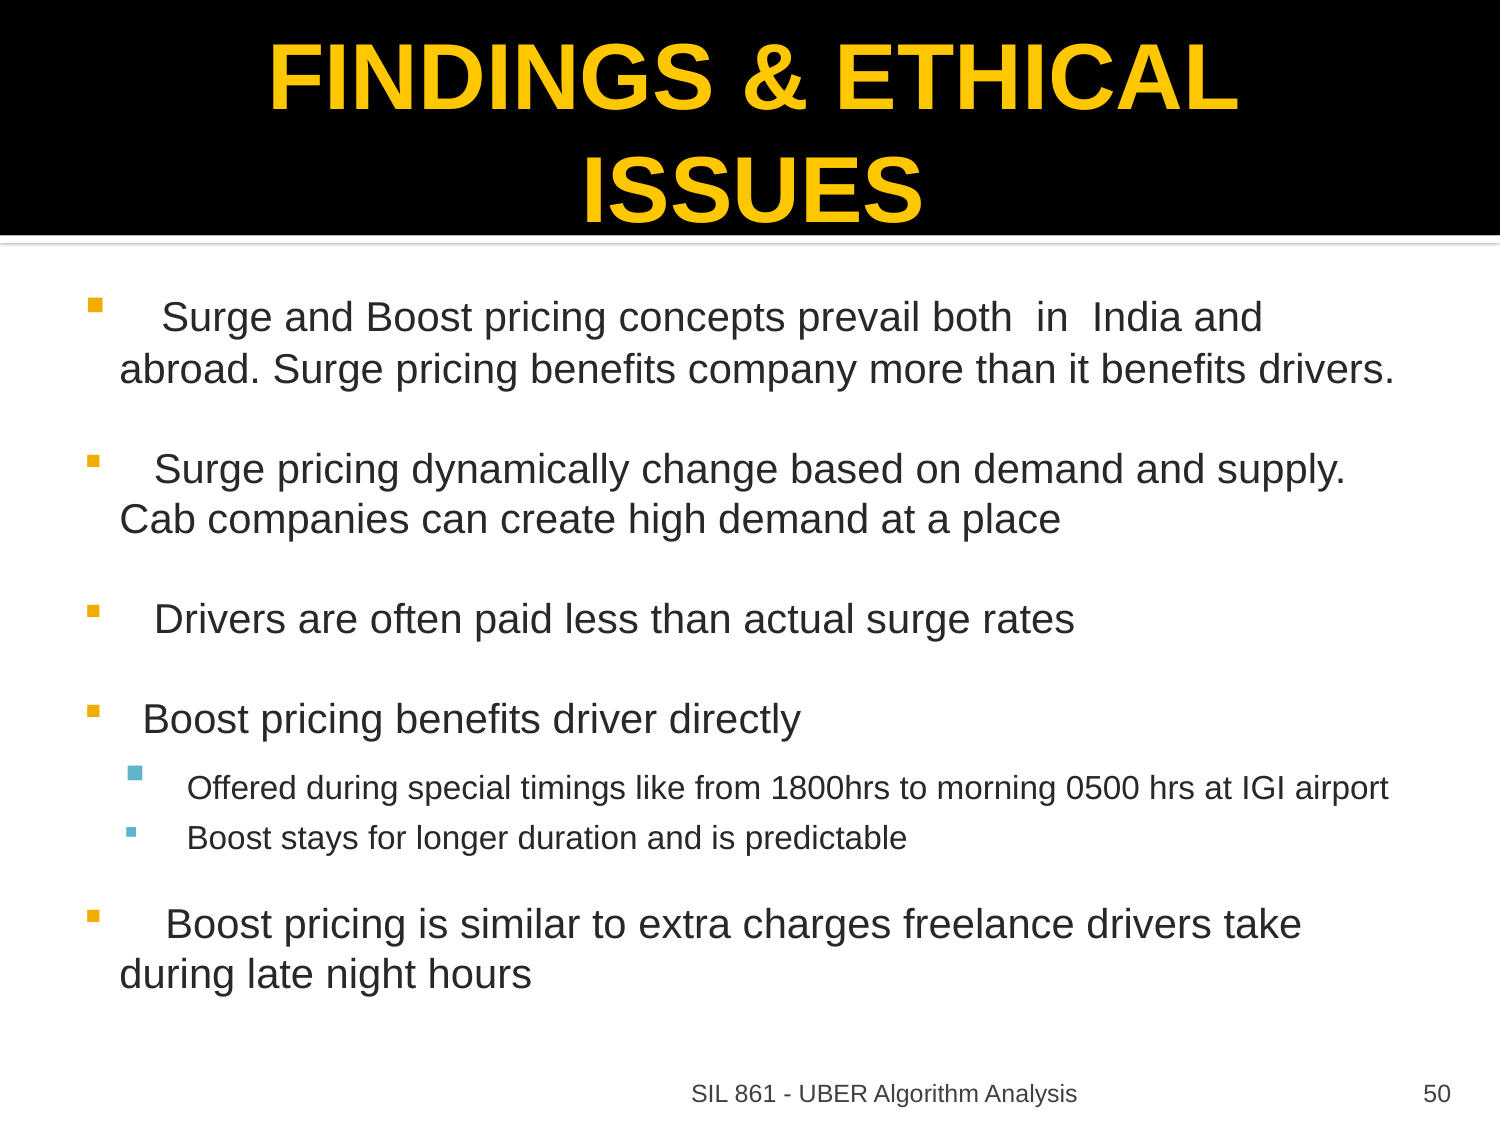

FINDINGS & ETHICAL ISSUES
   Surge and Boost pricing concepts prevail both  in  India and abroad. Surge pricing benefits company more than it benefits drivers.

   Surge pricing dynamically change based on demand and supply. Cab companies can create high demand at a place

   Drivers are often paid less than actual surge rates

  Boost pricing benefits driver directly
  Offered during special timings like from 1800hrs to morning 0500 hrs at IGI airport
   Boost stays for longer duration and is predictable

    Boost pricing is similar to extra charges freelance drivers take during late night hours

SIL 861 - UBER Algorithm Analysis
50